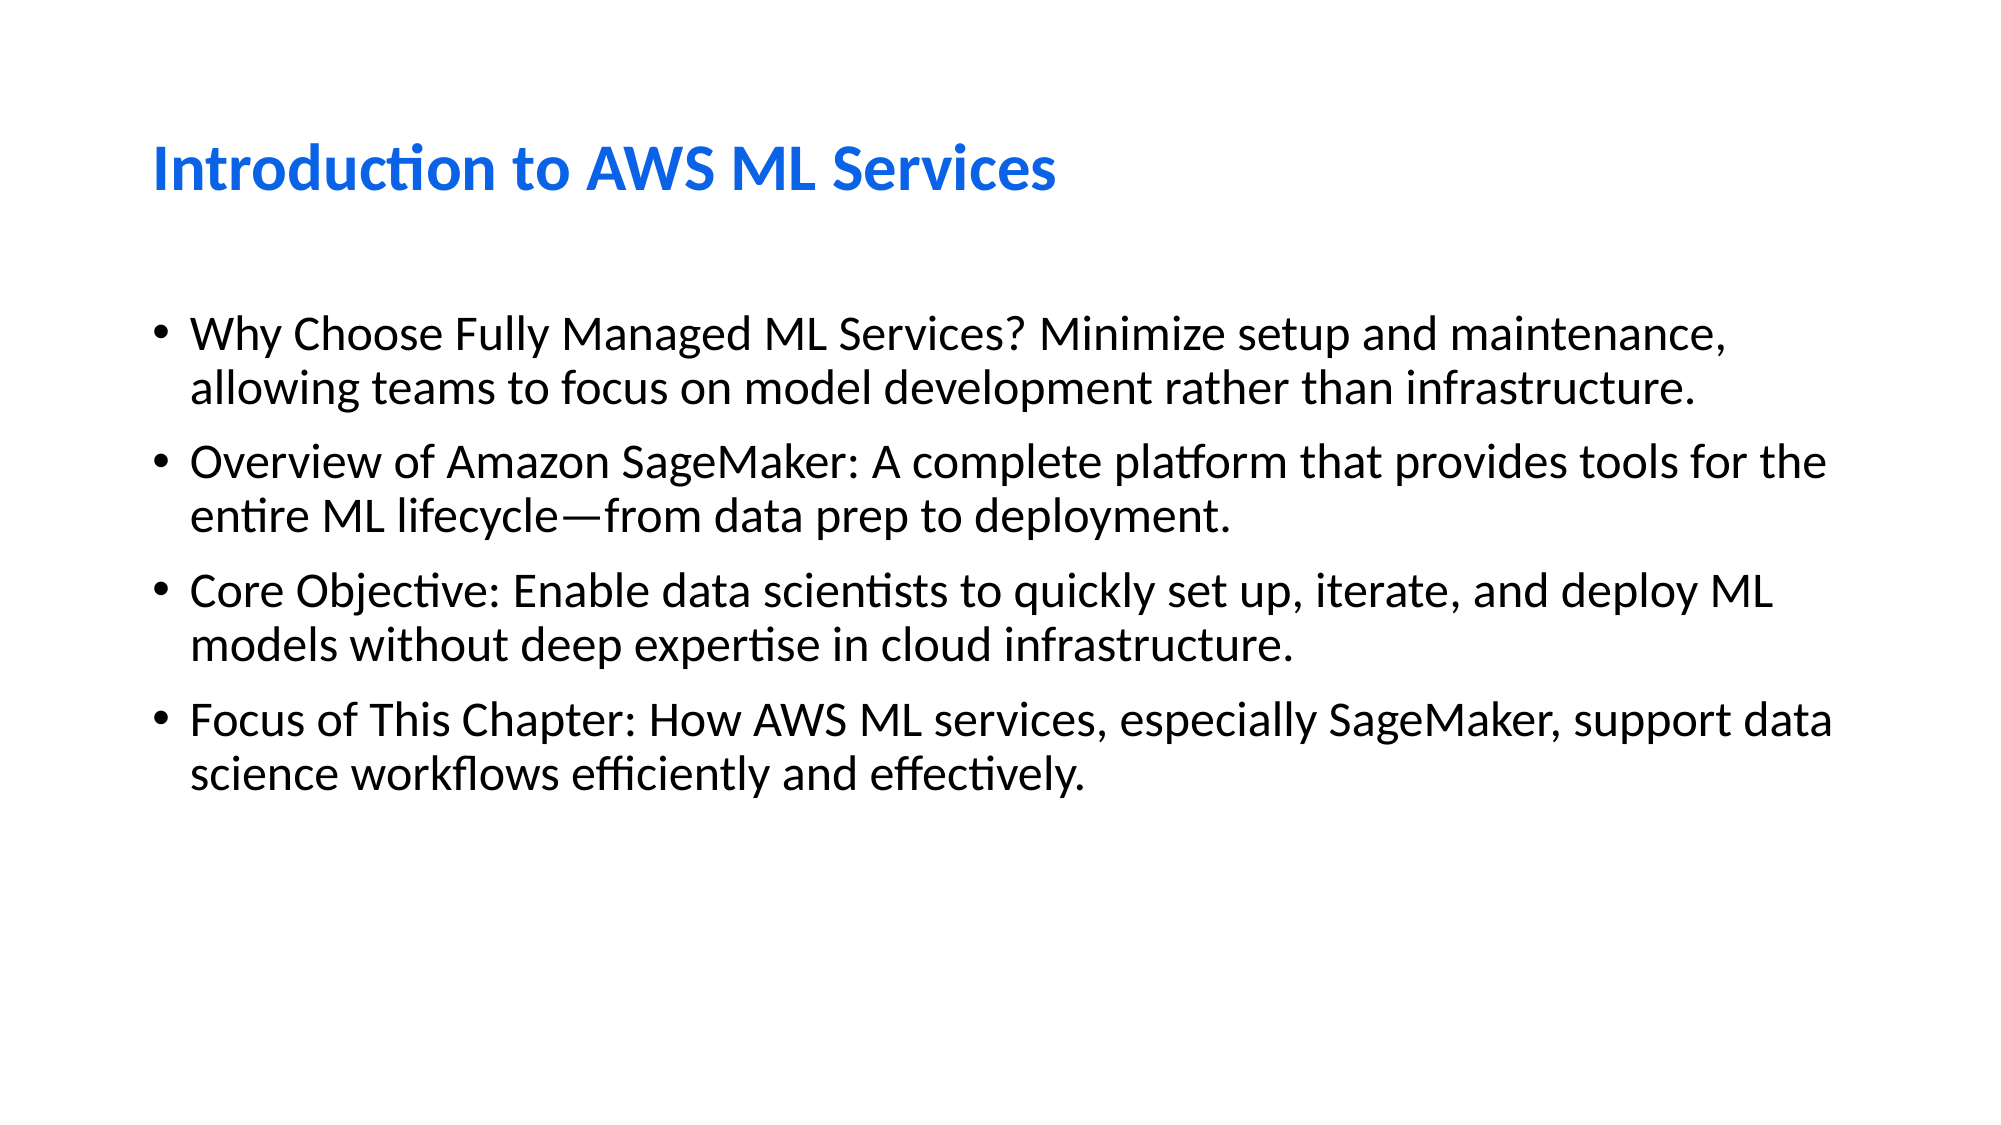

# Introduction to AWS ML Services
Why Choose Fully Managed ML Services? Minimize setup and maintenance, allowing teams to focus on model development rather than infrastructure.
Overview of Amazon SageMaker: A complete platform that provides tools for the entire ML lifecycle—from data prep to deployment.
Core Objective: Enable data scientists to quickly set up, iterate, and deploy ML models without deep expertise in cloud infrastructure.
Focus of This Chapter: How AWS ML services, especially SageMaker, support data science workflows efficiently and effectively.